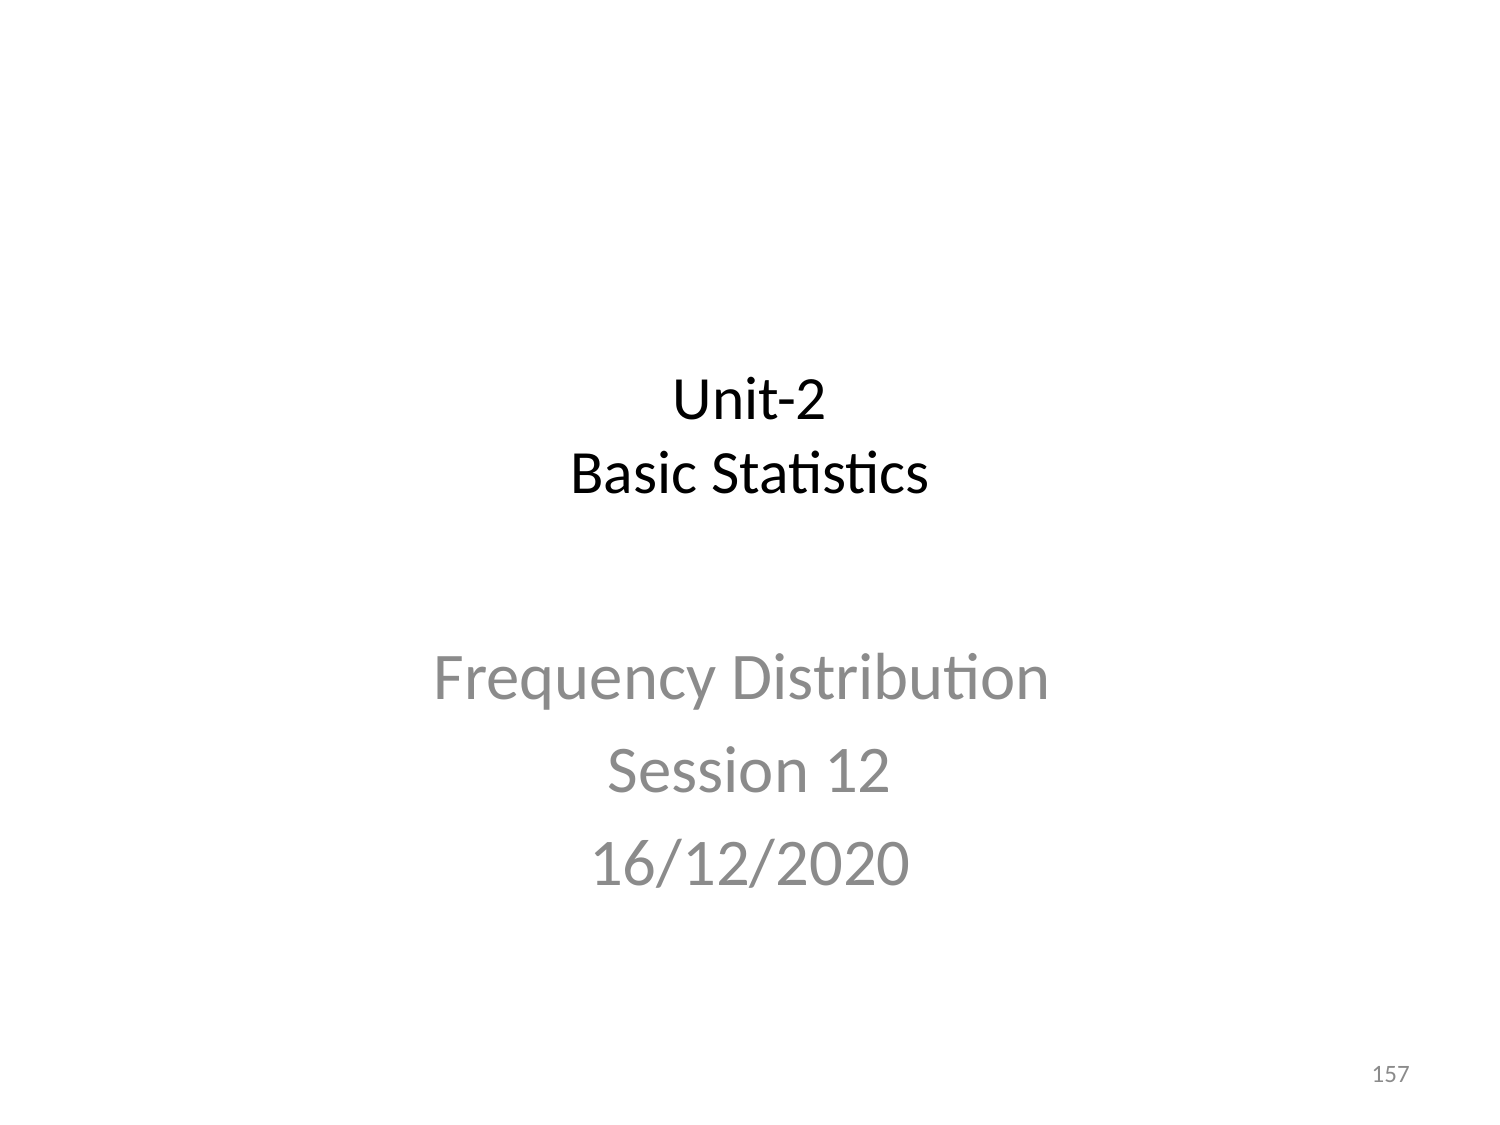

# Unit-2 Basic Statistics
Frequency Distribution
Session 12
16/12/2020
157